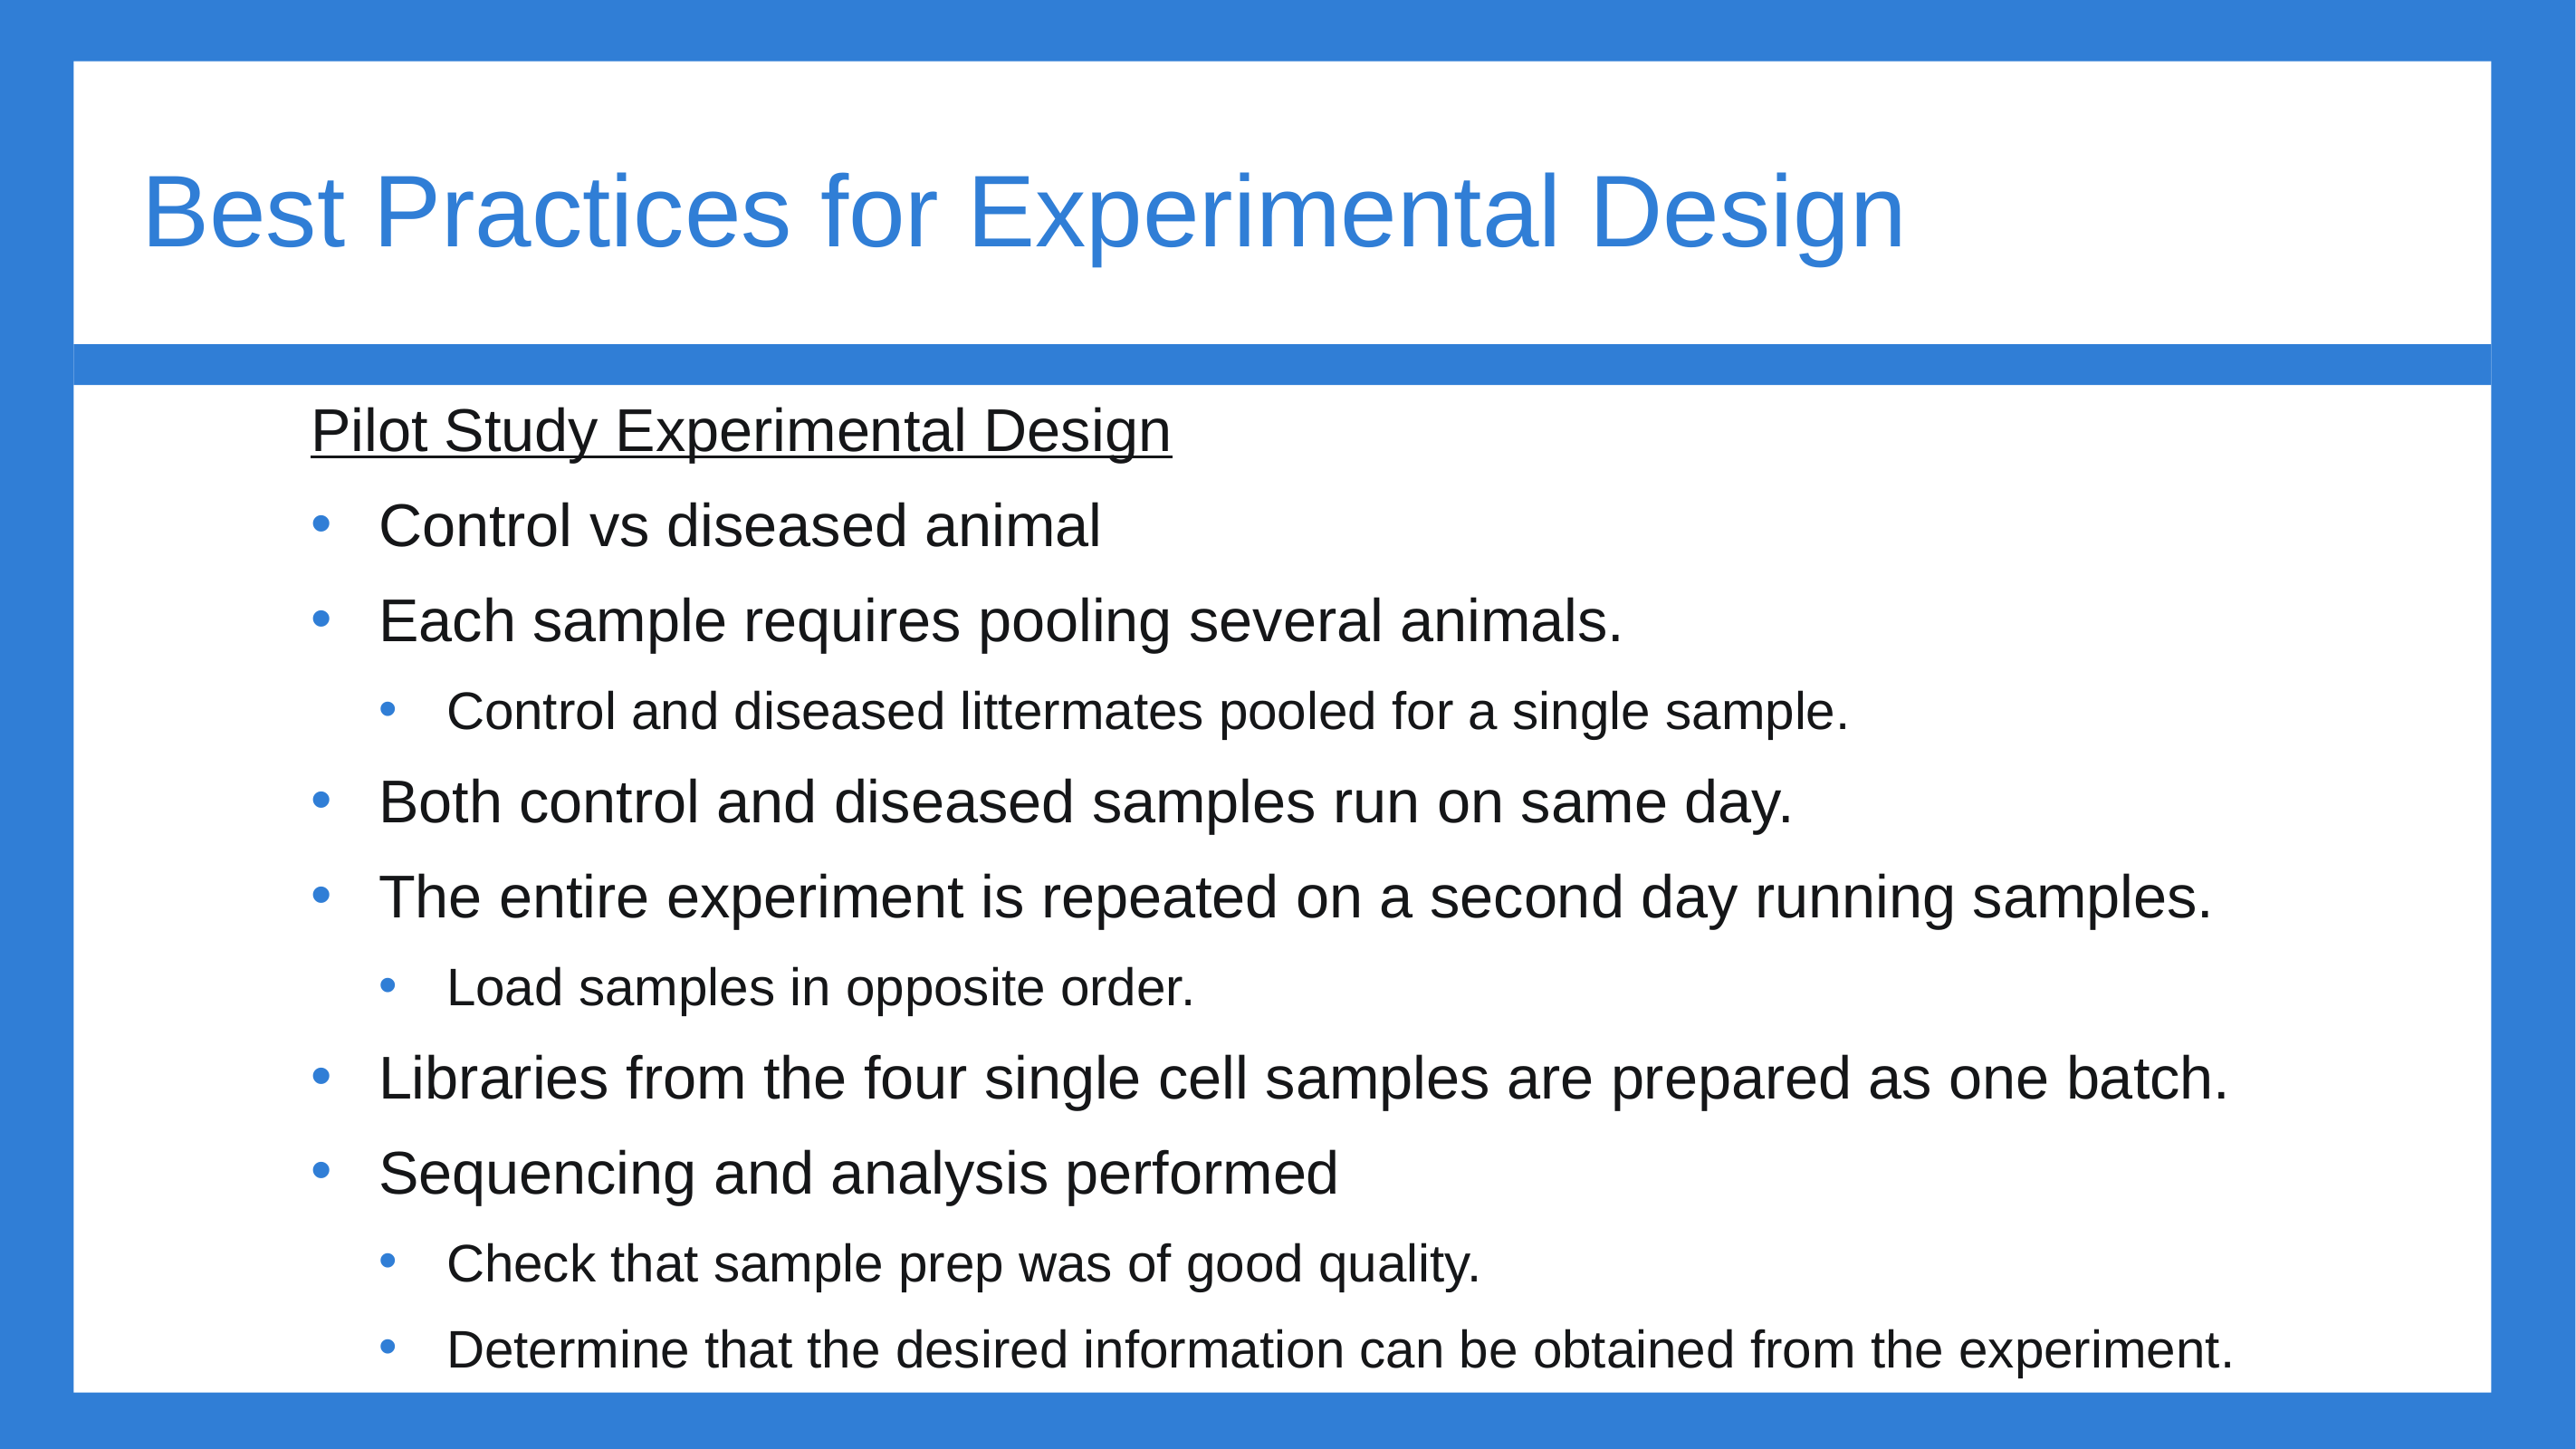

# Best Practices for Experimental Design
Pilot Study Experimental Design
Control vs diseased animal
Each sample requires pooling several animals.
Control and diseased littermates pooled for a single sample.
Both control and diseased samples run on same day.
The entire experiment is repeated on a second day running samples.
Load samples in opposite order.
Libraries from the four single cell samples are prepared as one batch.
Sequencing and analysis performed
Check that sample prep was of good quality.
Determine that the desired information can be obtained from the experiment.